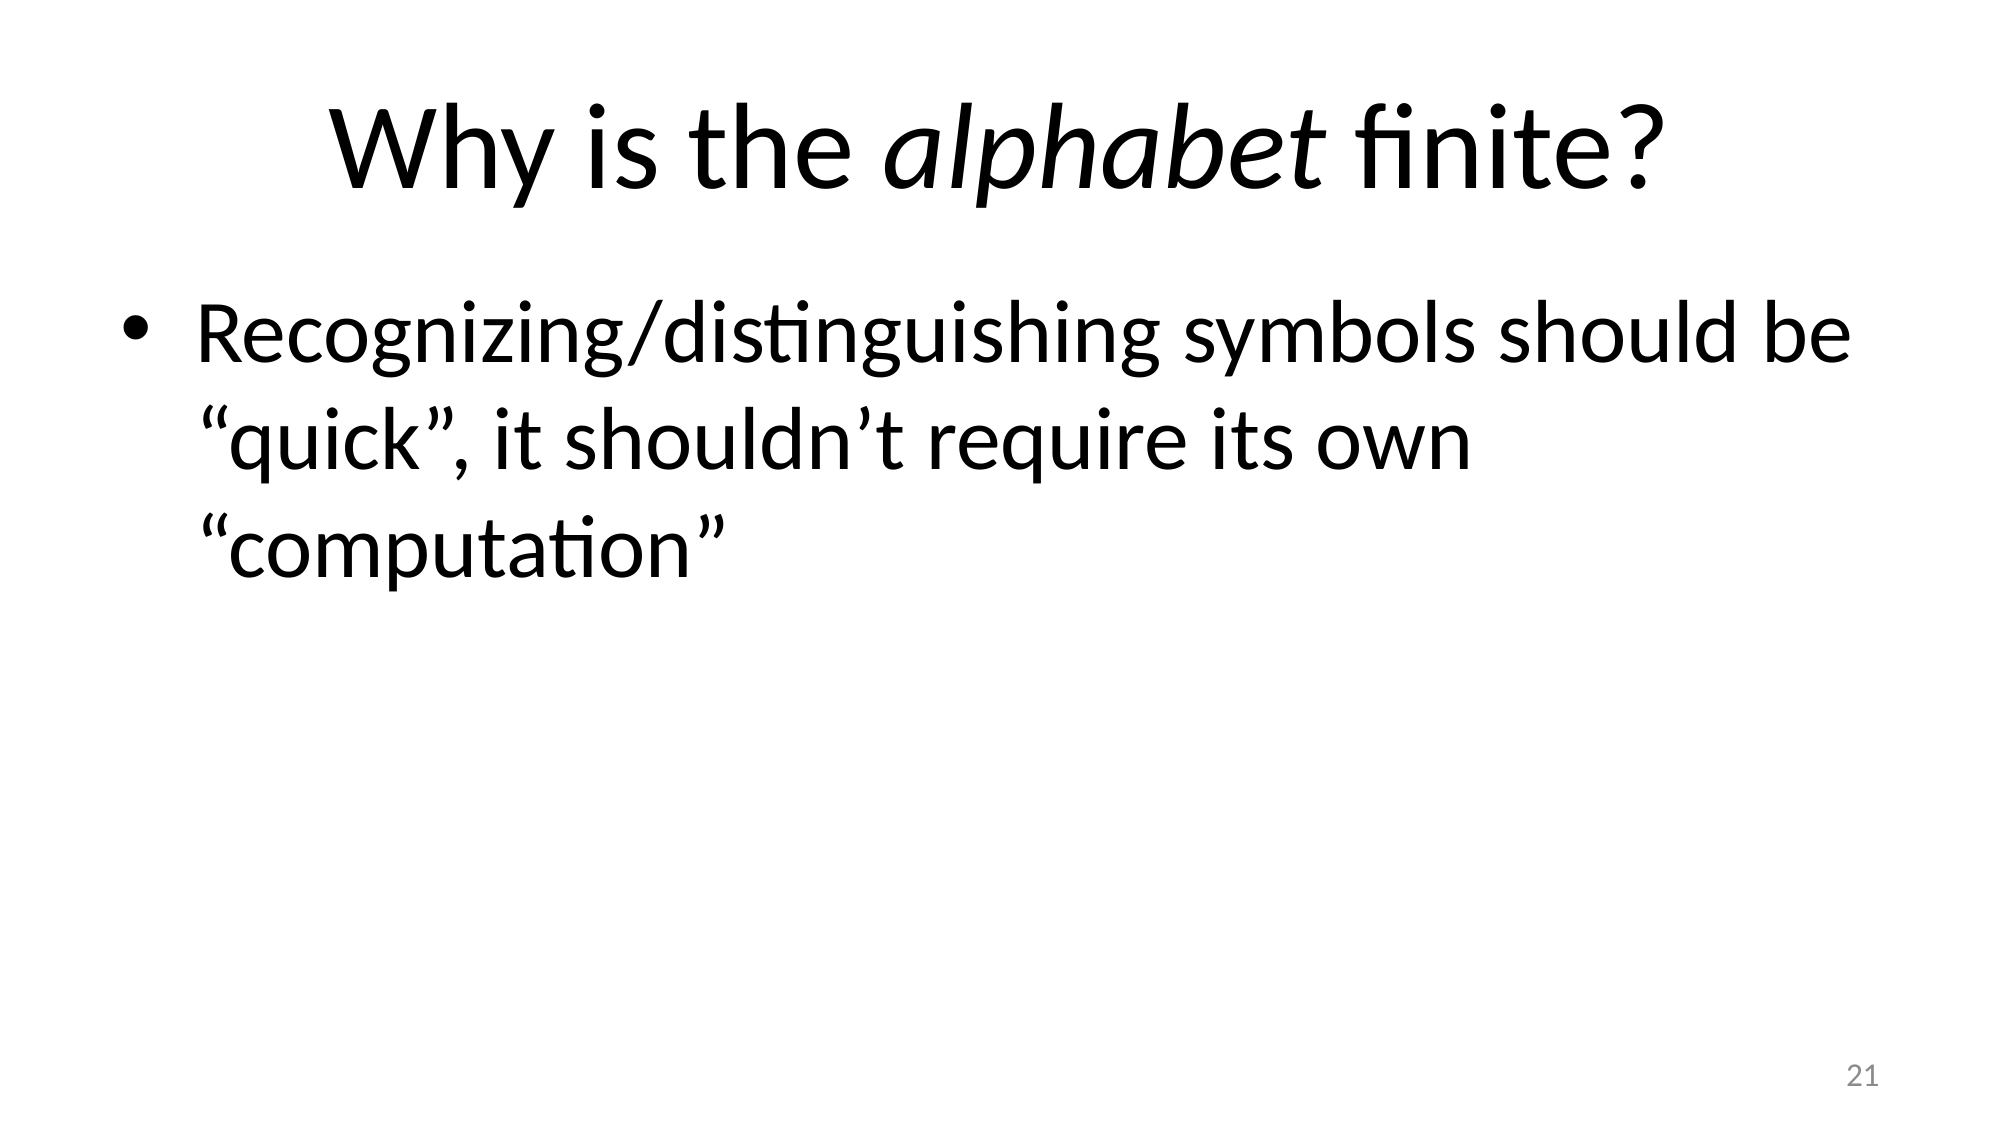

# Why is the alphabet finite?
Recognizing/distinguishing symbols should be “quick”, it shouldn’t require its own “computation”
21